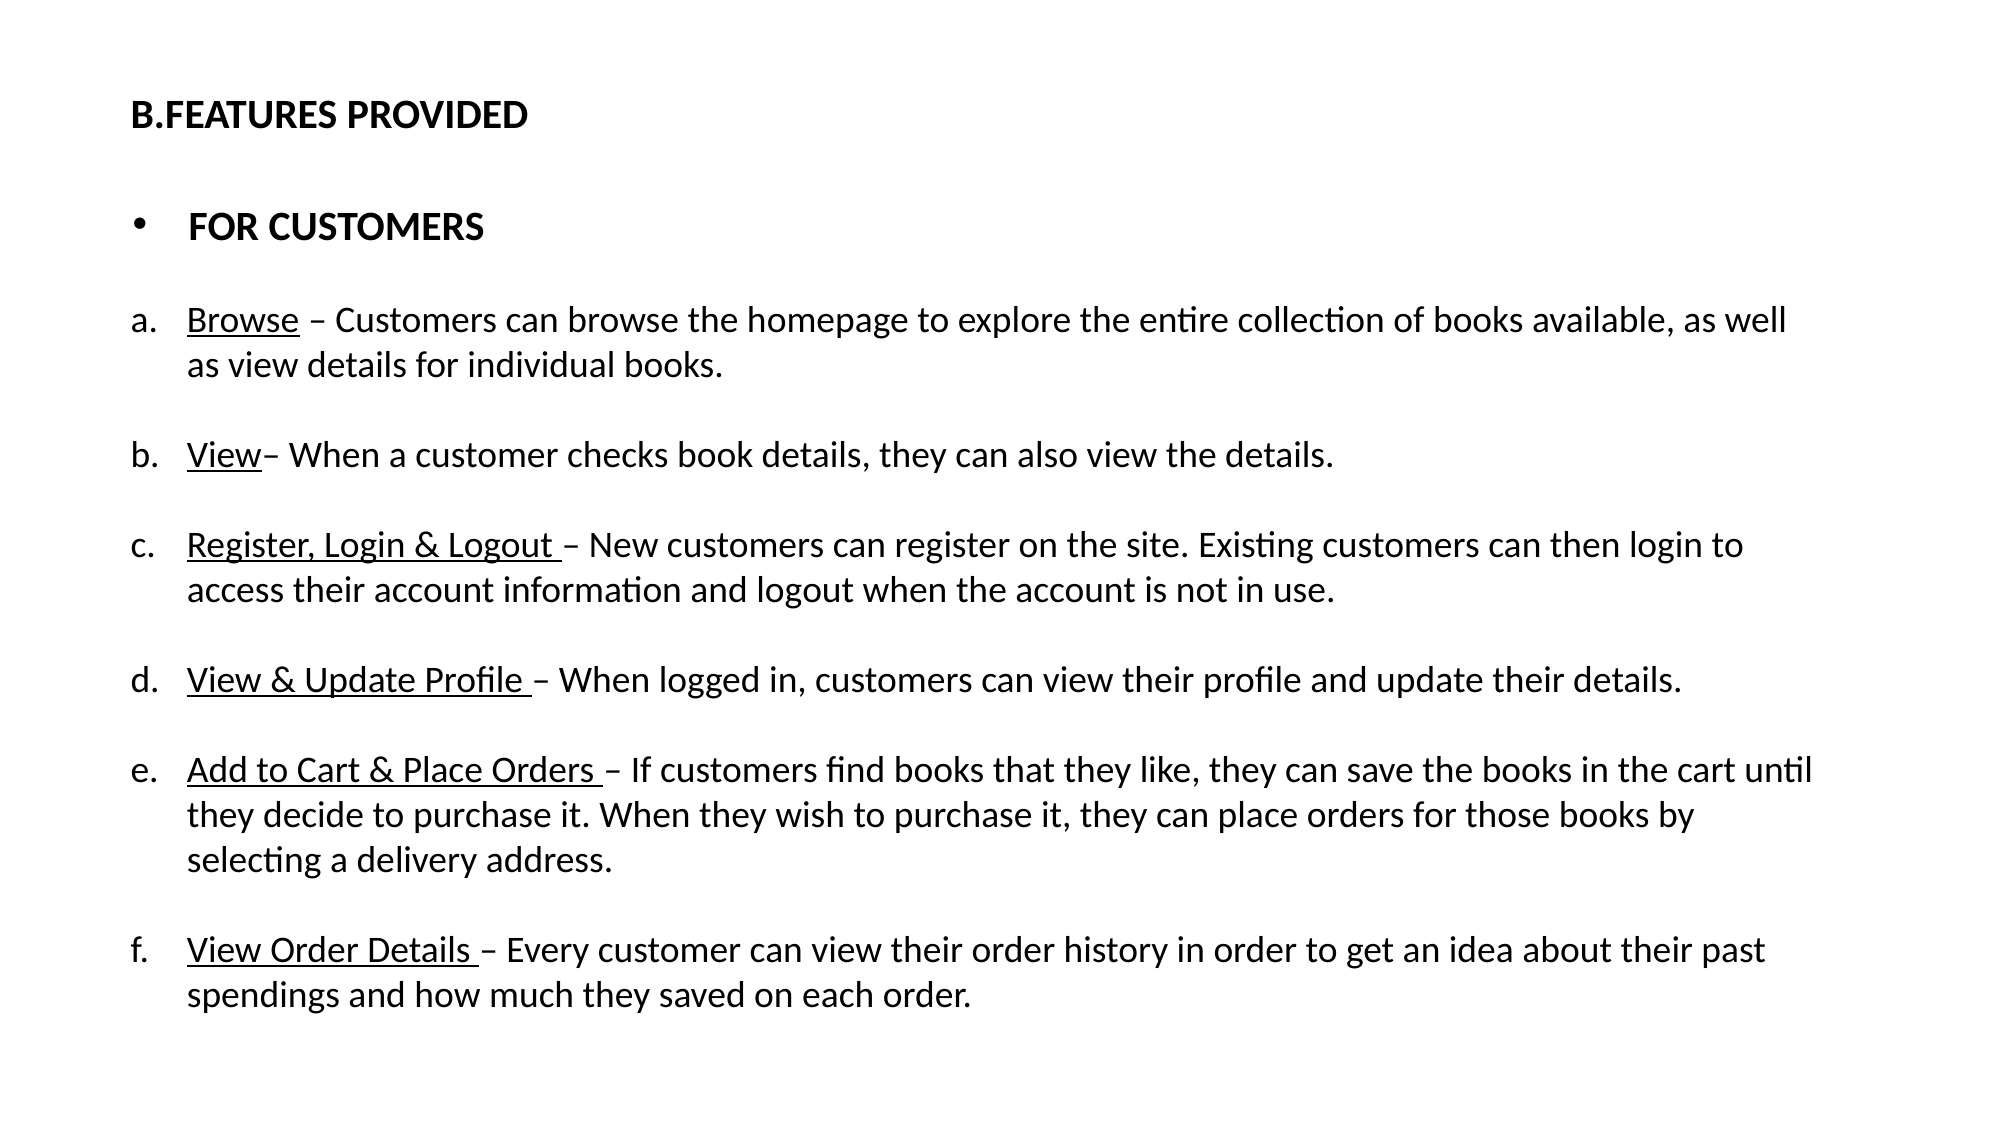

B.FEATURES PROVIDED
FOR CUSTOMERS
Browse – Customers can browse the homepage to explore the entire collection of books available, as well as view details for individual books.

View– When a customer checks book details, they can also view the details.

Register, Login & Logout – New customers can register on the site. Existing customers can then login to access their account information and logout when the account is not in use.

View & Update Profile – When logged in, customers can view their profile and update their details.

Add to Cart & Place Orders – If customers find books that they like, they can save the books in the cart until they decide to purchase it. When they wish to purchase it, they can place orders for those books by selecting a delivery address.

View Order Details – Every customer can view their order history in order to get an idea about their past spendings and how much they saved on each order.